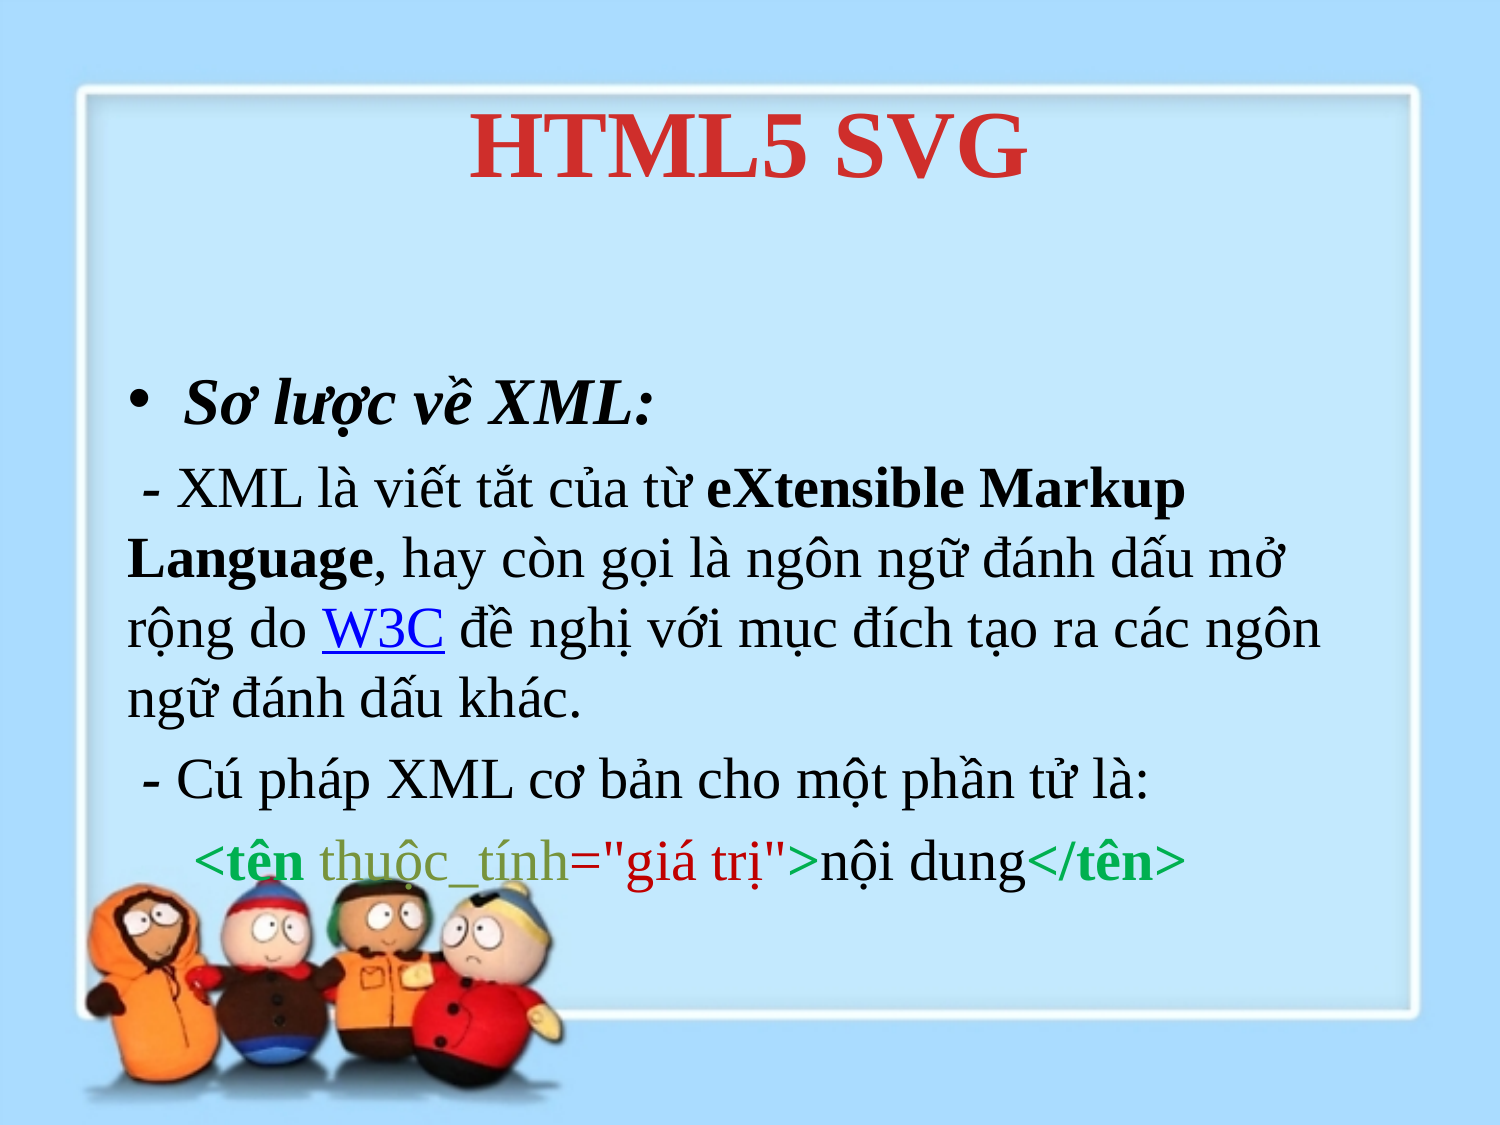

# HTML5 SVG
Sơ lược về XML:
 - XML là viết tắt của từ eXtensible Markup Language, hay còn gọi là ngôn ngữ đánh dấu mở rộng do W3C đề nghị với mục đích tạo ra các ngôn ngữ đánh dấu khác.
 - Cú pháp XML cơ bản cho một phần tử là:
     <tên thuộc_tính="giá trị">nội dung</tên>